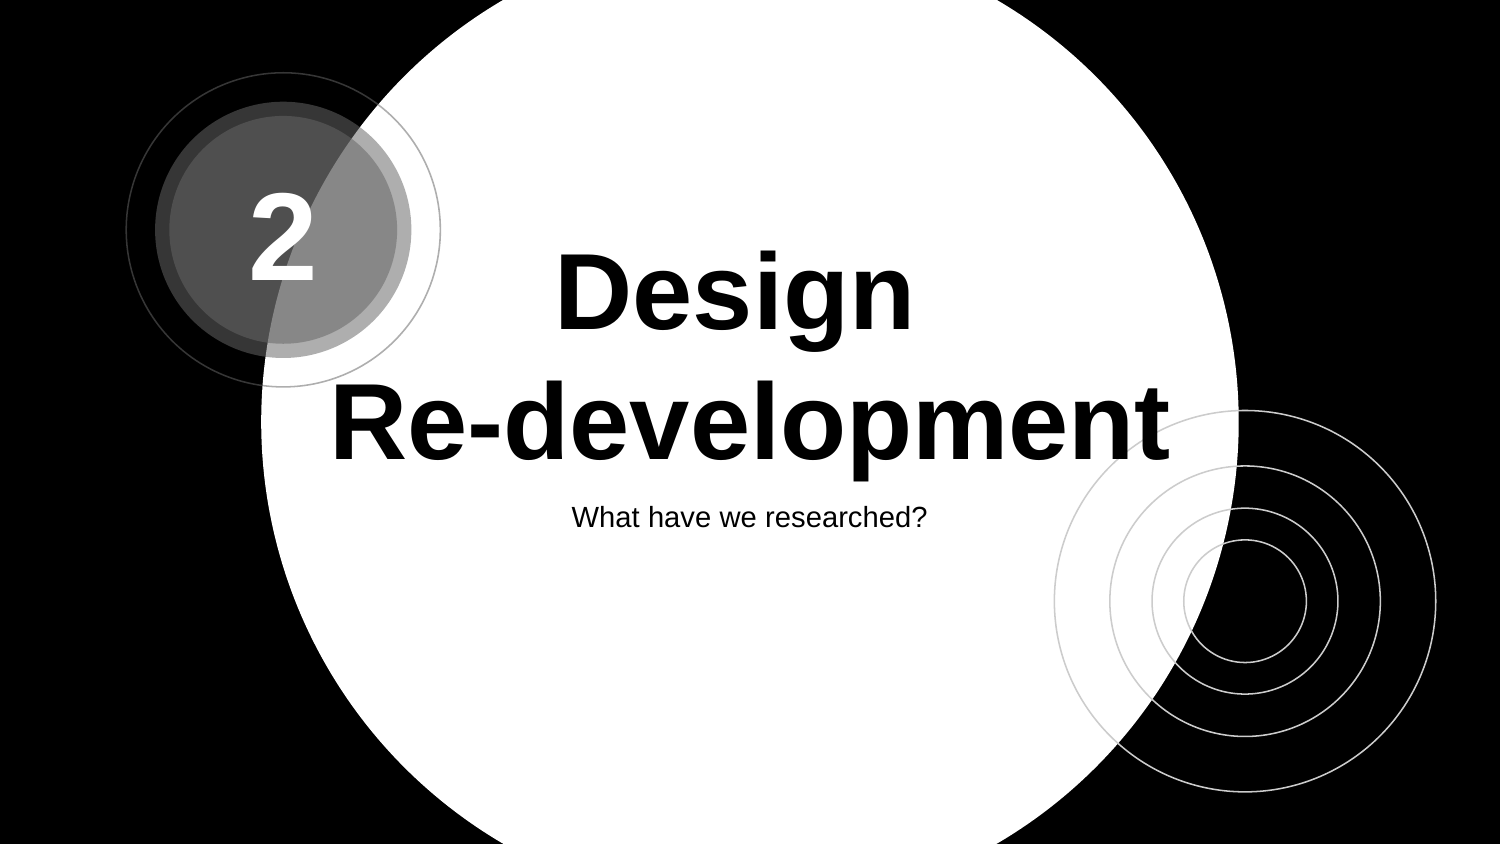

2
# Design Re-development
What have we researched?